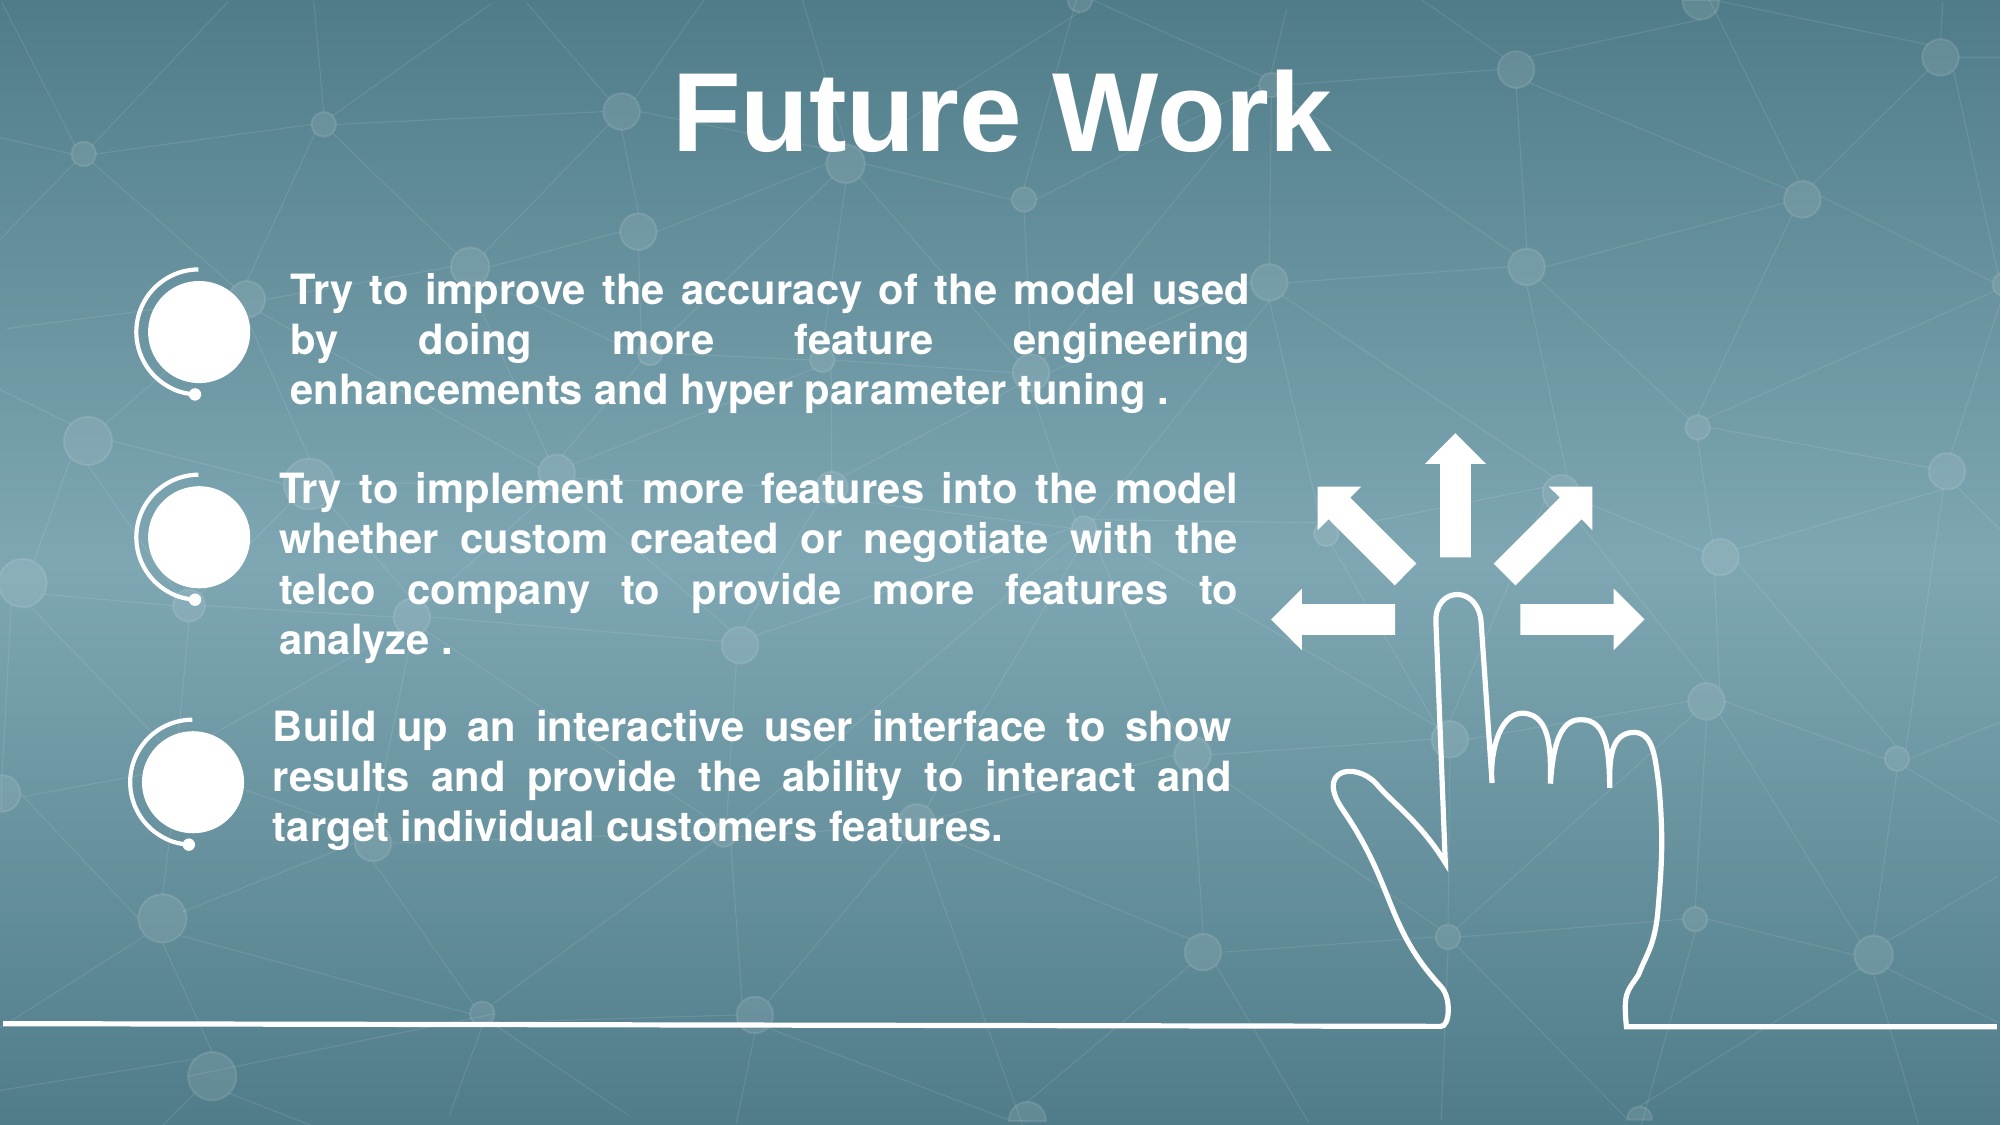

Future Work
Try to improve the accuracy of the model used by doing more feature engineering enhancements and hyper parameter tuning .

Try to implement more features into the model whether custom created or negotiate with the telco company to provide more features to analyze .

Build up an interactive user interface to show results and provide the ability to interact and target individual customers features.